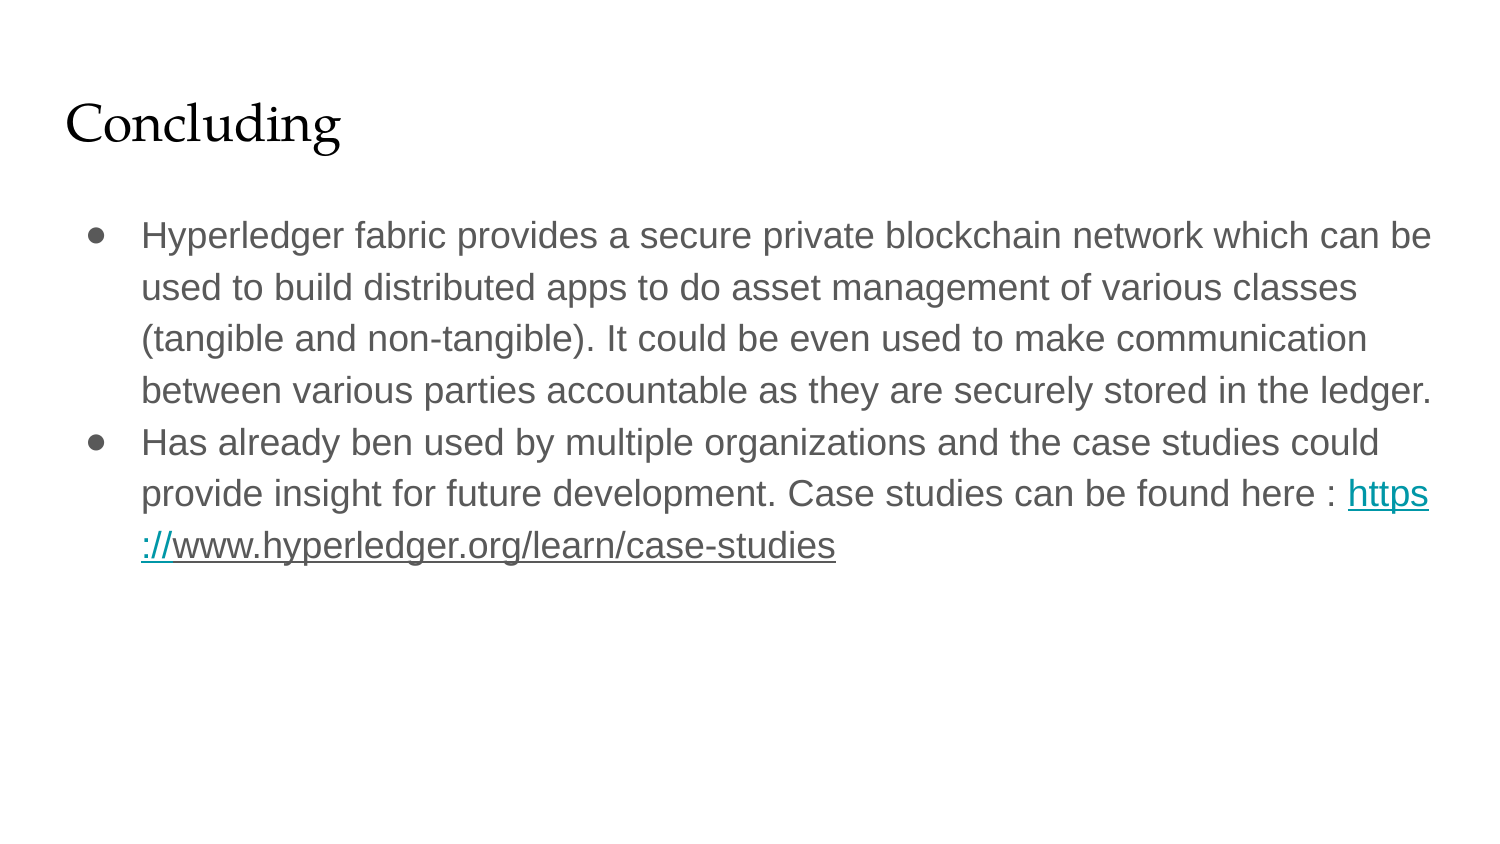

# Concluding
Hyperledger fabric provides a secure private blockchain network which can be used to build distributed apps to do asset management of various classes (tangible and non-tangible). It could be even used to make communication between various parties accountable as they are securely stored in the ledger.
Has already ben used by multiple organizations and the case studies could provide insight for future development. Case studies can be found here : https://www.hyperledger.org/learn/case-studies